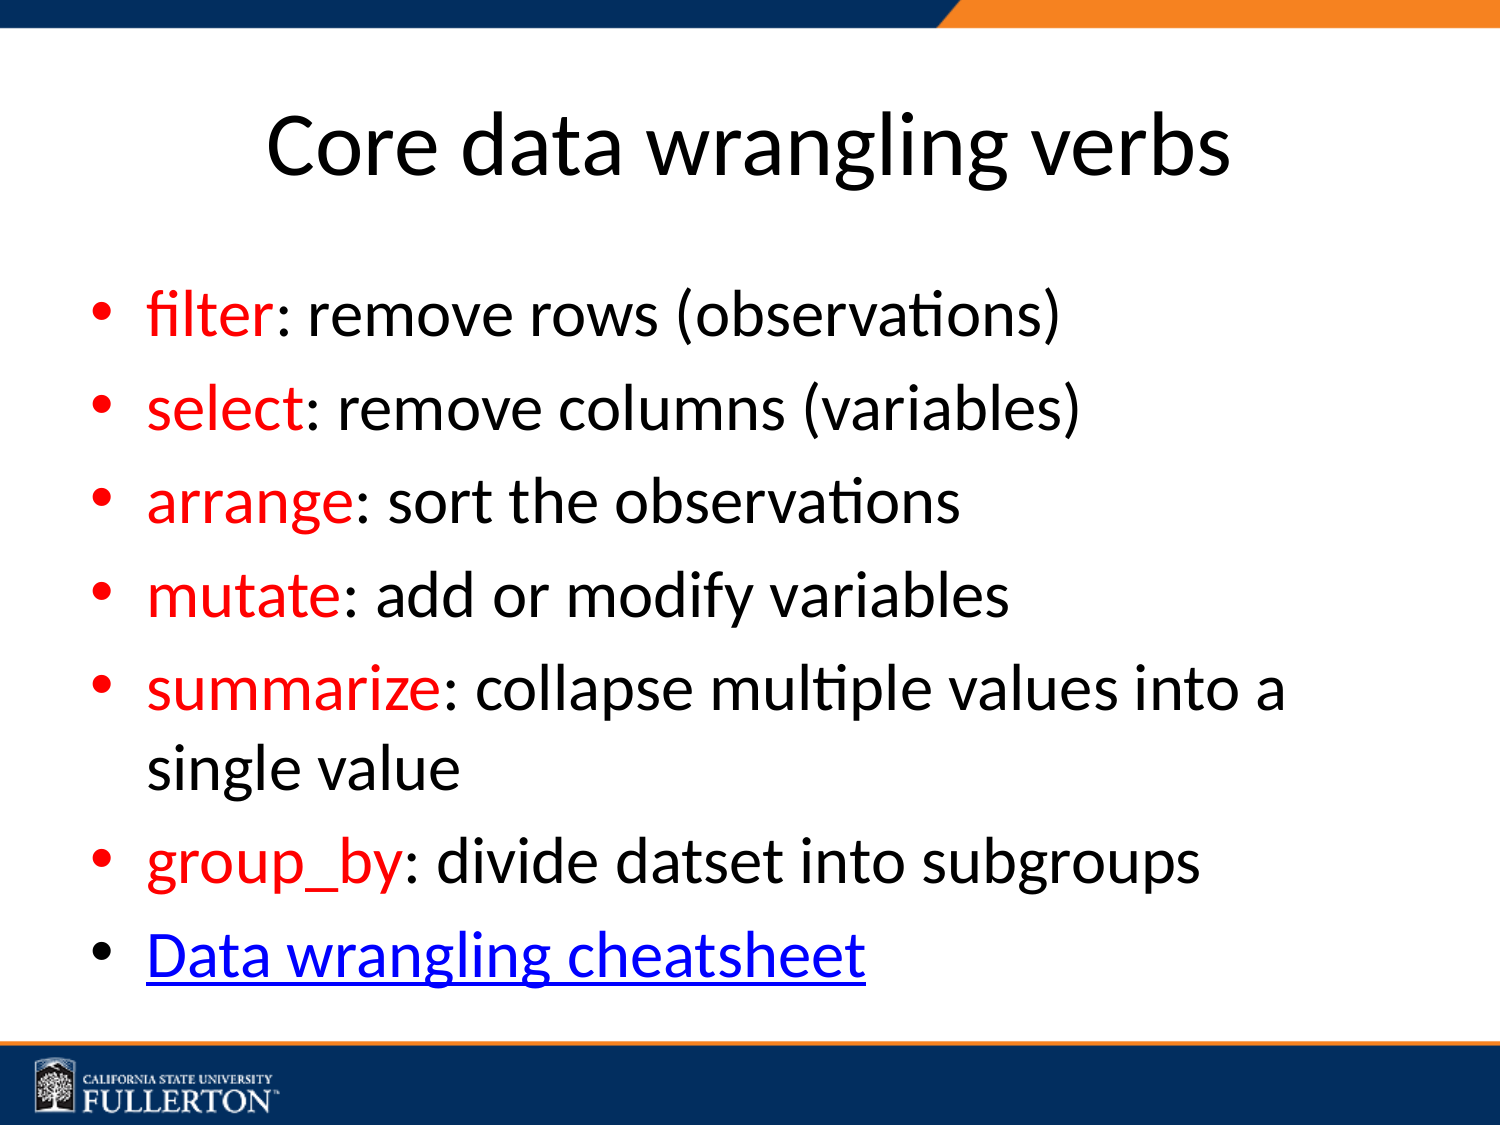

# Core data wrangling verbs
filter: remove rows (observations)
select: remove columns (variables)
arrange: sort the observations
mutate: add or modify variables
summarize: collapse multiple values into a single value
group_by: divide datset into subgroups
Data wrangling cheatsheet